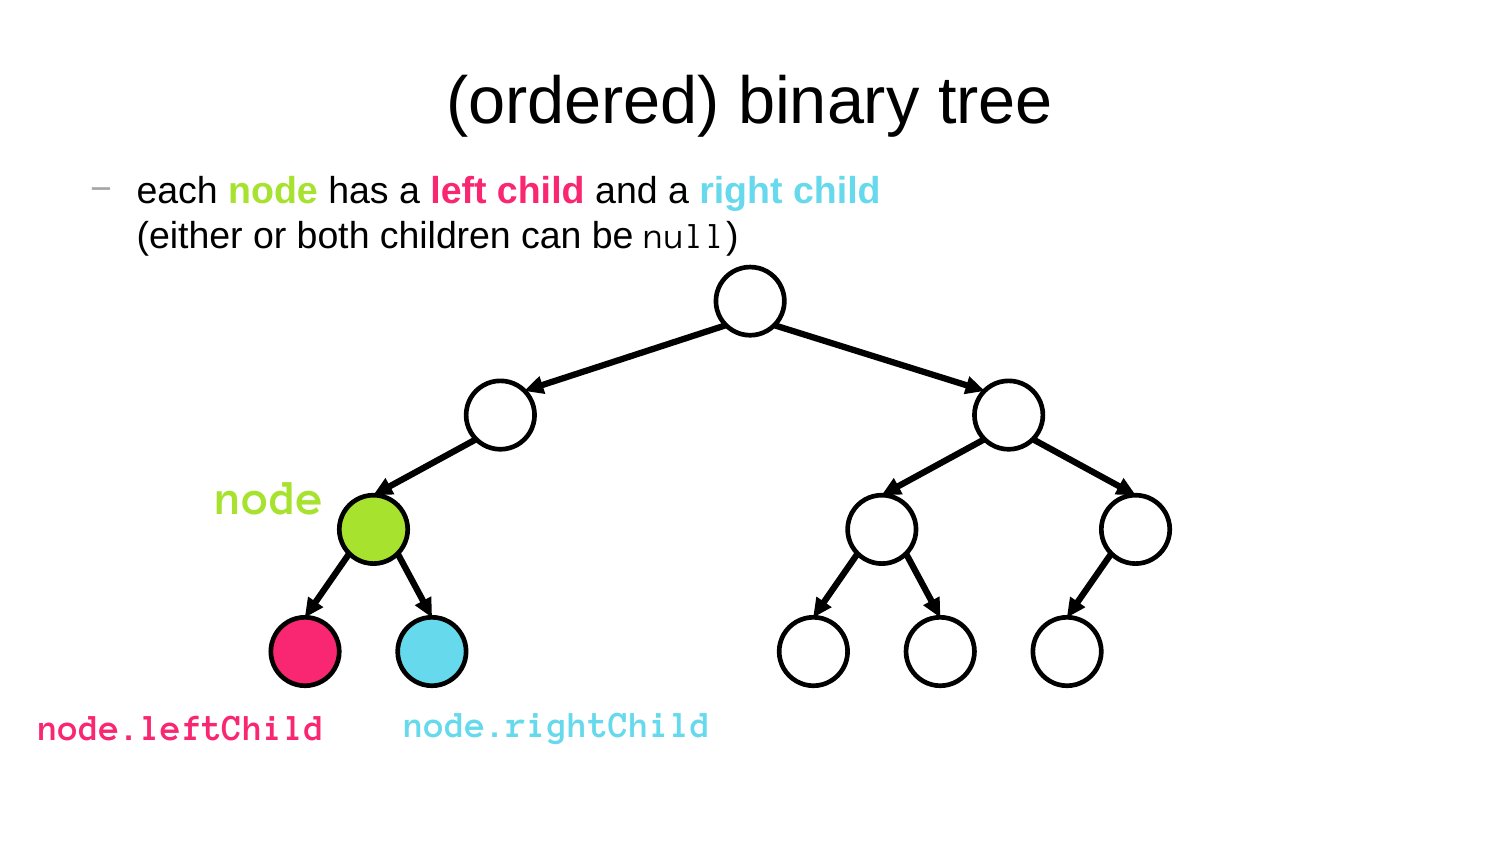

# (ordered) binary tree
each node has a left child and a right child
(either or both children can be null)
10
5
16

13
18

11
15
17
node
node.rightChild
node.leftChild